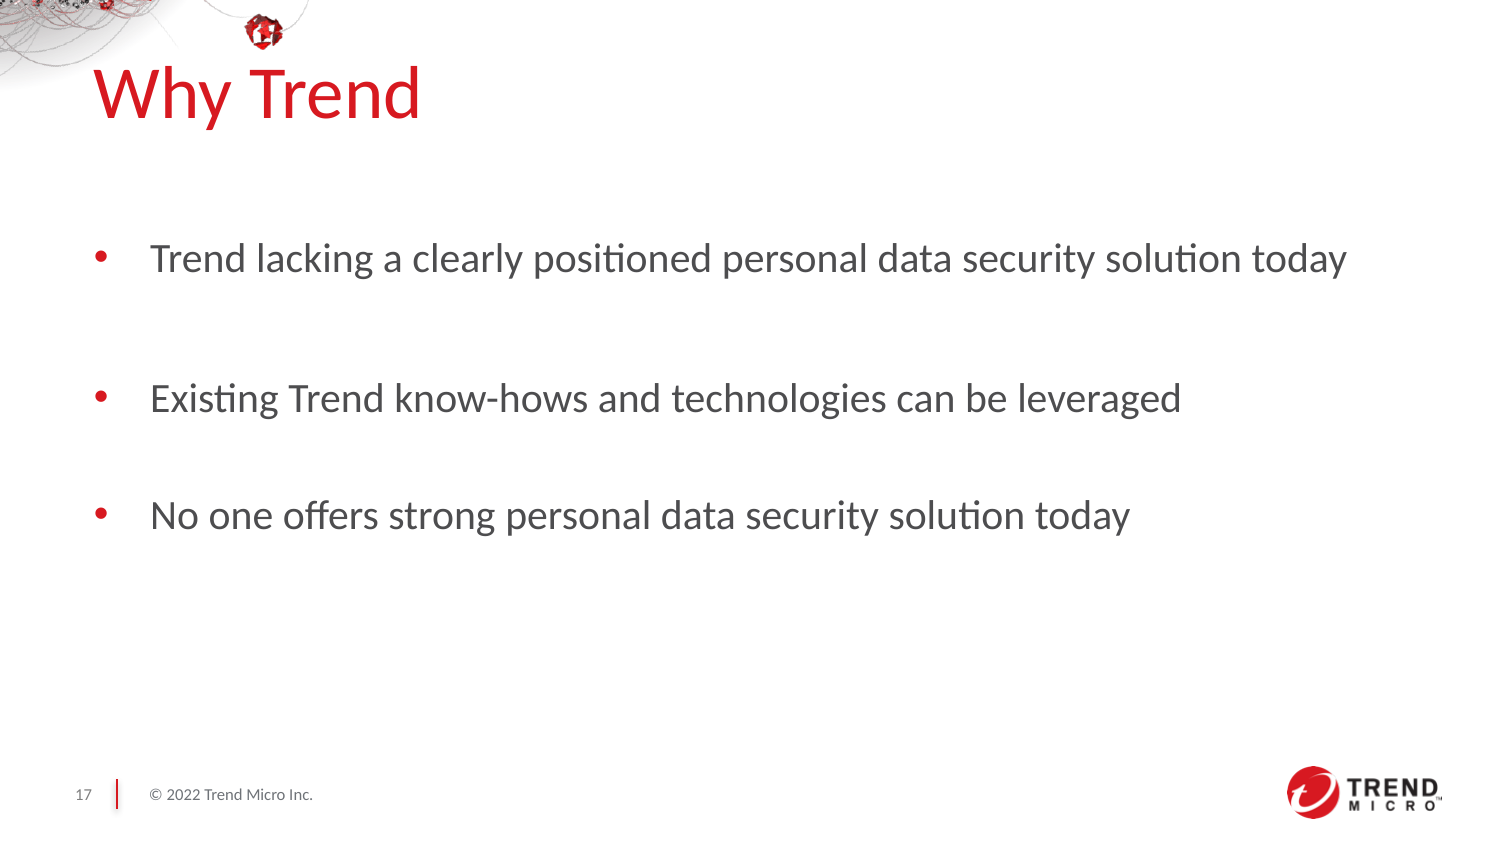

# Why Trend

Trend lacking a clearly positioned personal data security solution today

Existing Trend know-hows and technologies can be leveraged

No one offers strong personal data security solution today